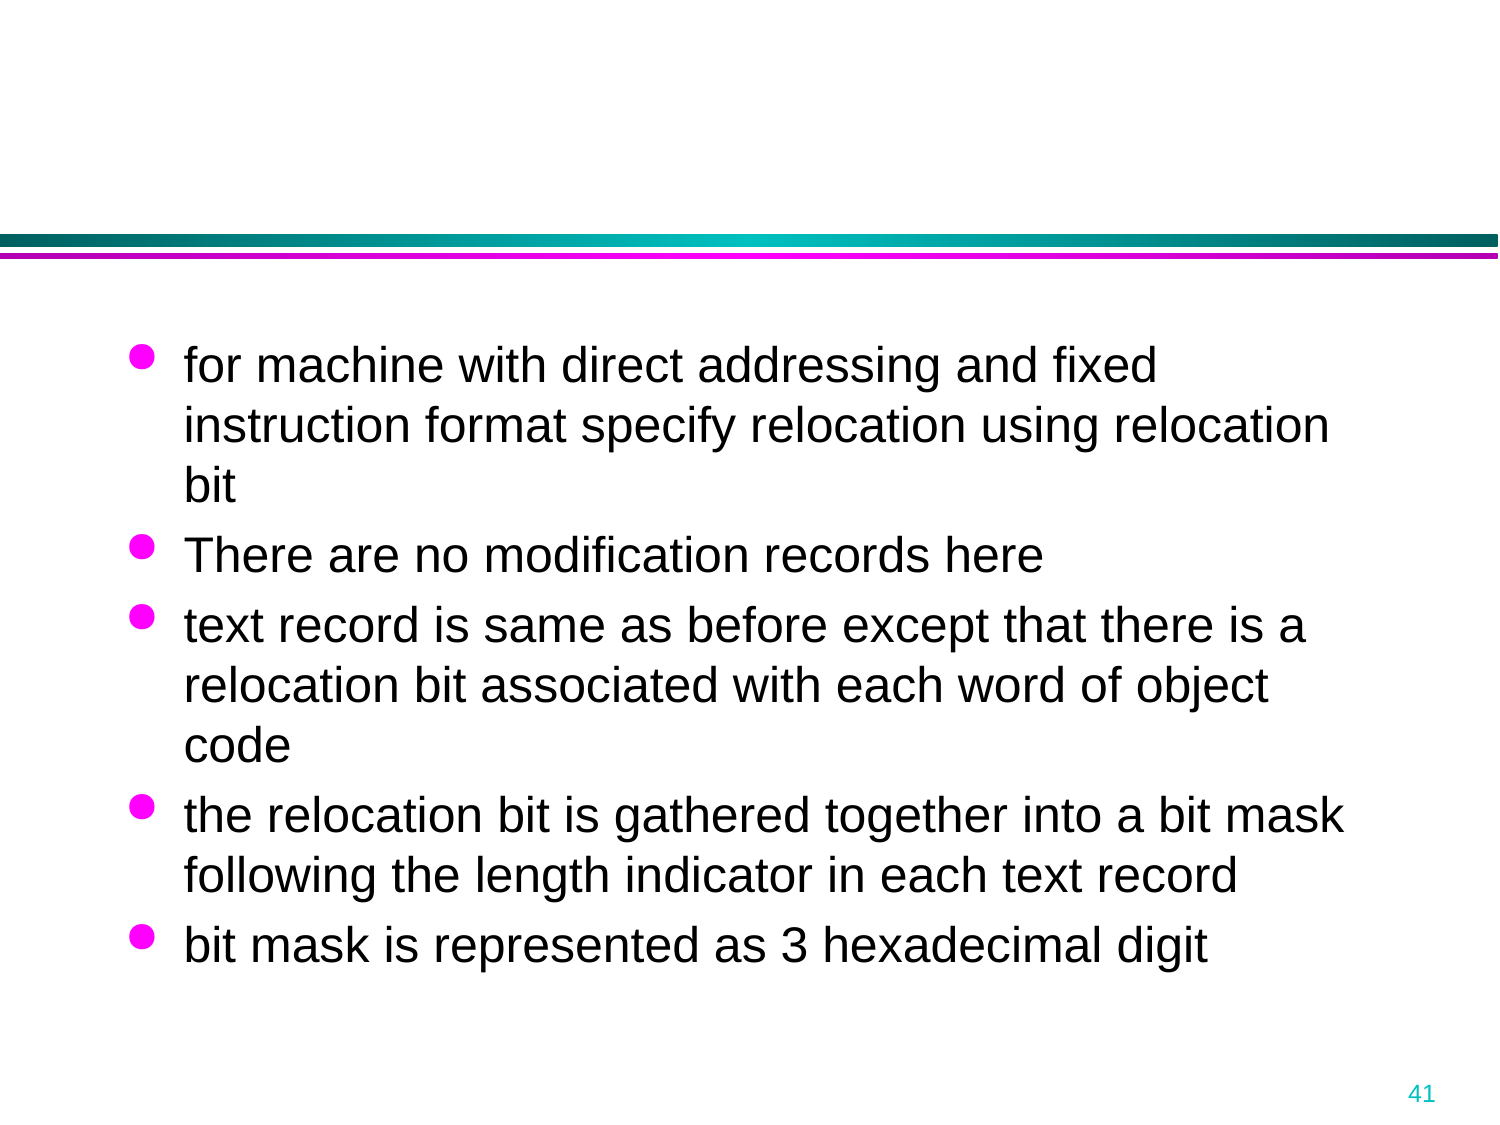

for machine with direct addressing and fixed instruction format specify relocation using relocation bit
There are no modification records here
text record is same as before except that there is a relocation bit associated with each word of object code
the relocation bit is gathered together into a bit mask following the length indicator in each text record
bit mask is represented as 3 hexadecimal digit